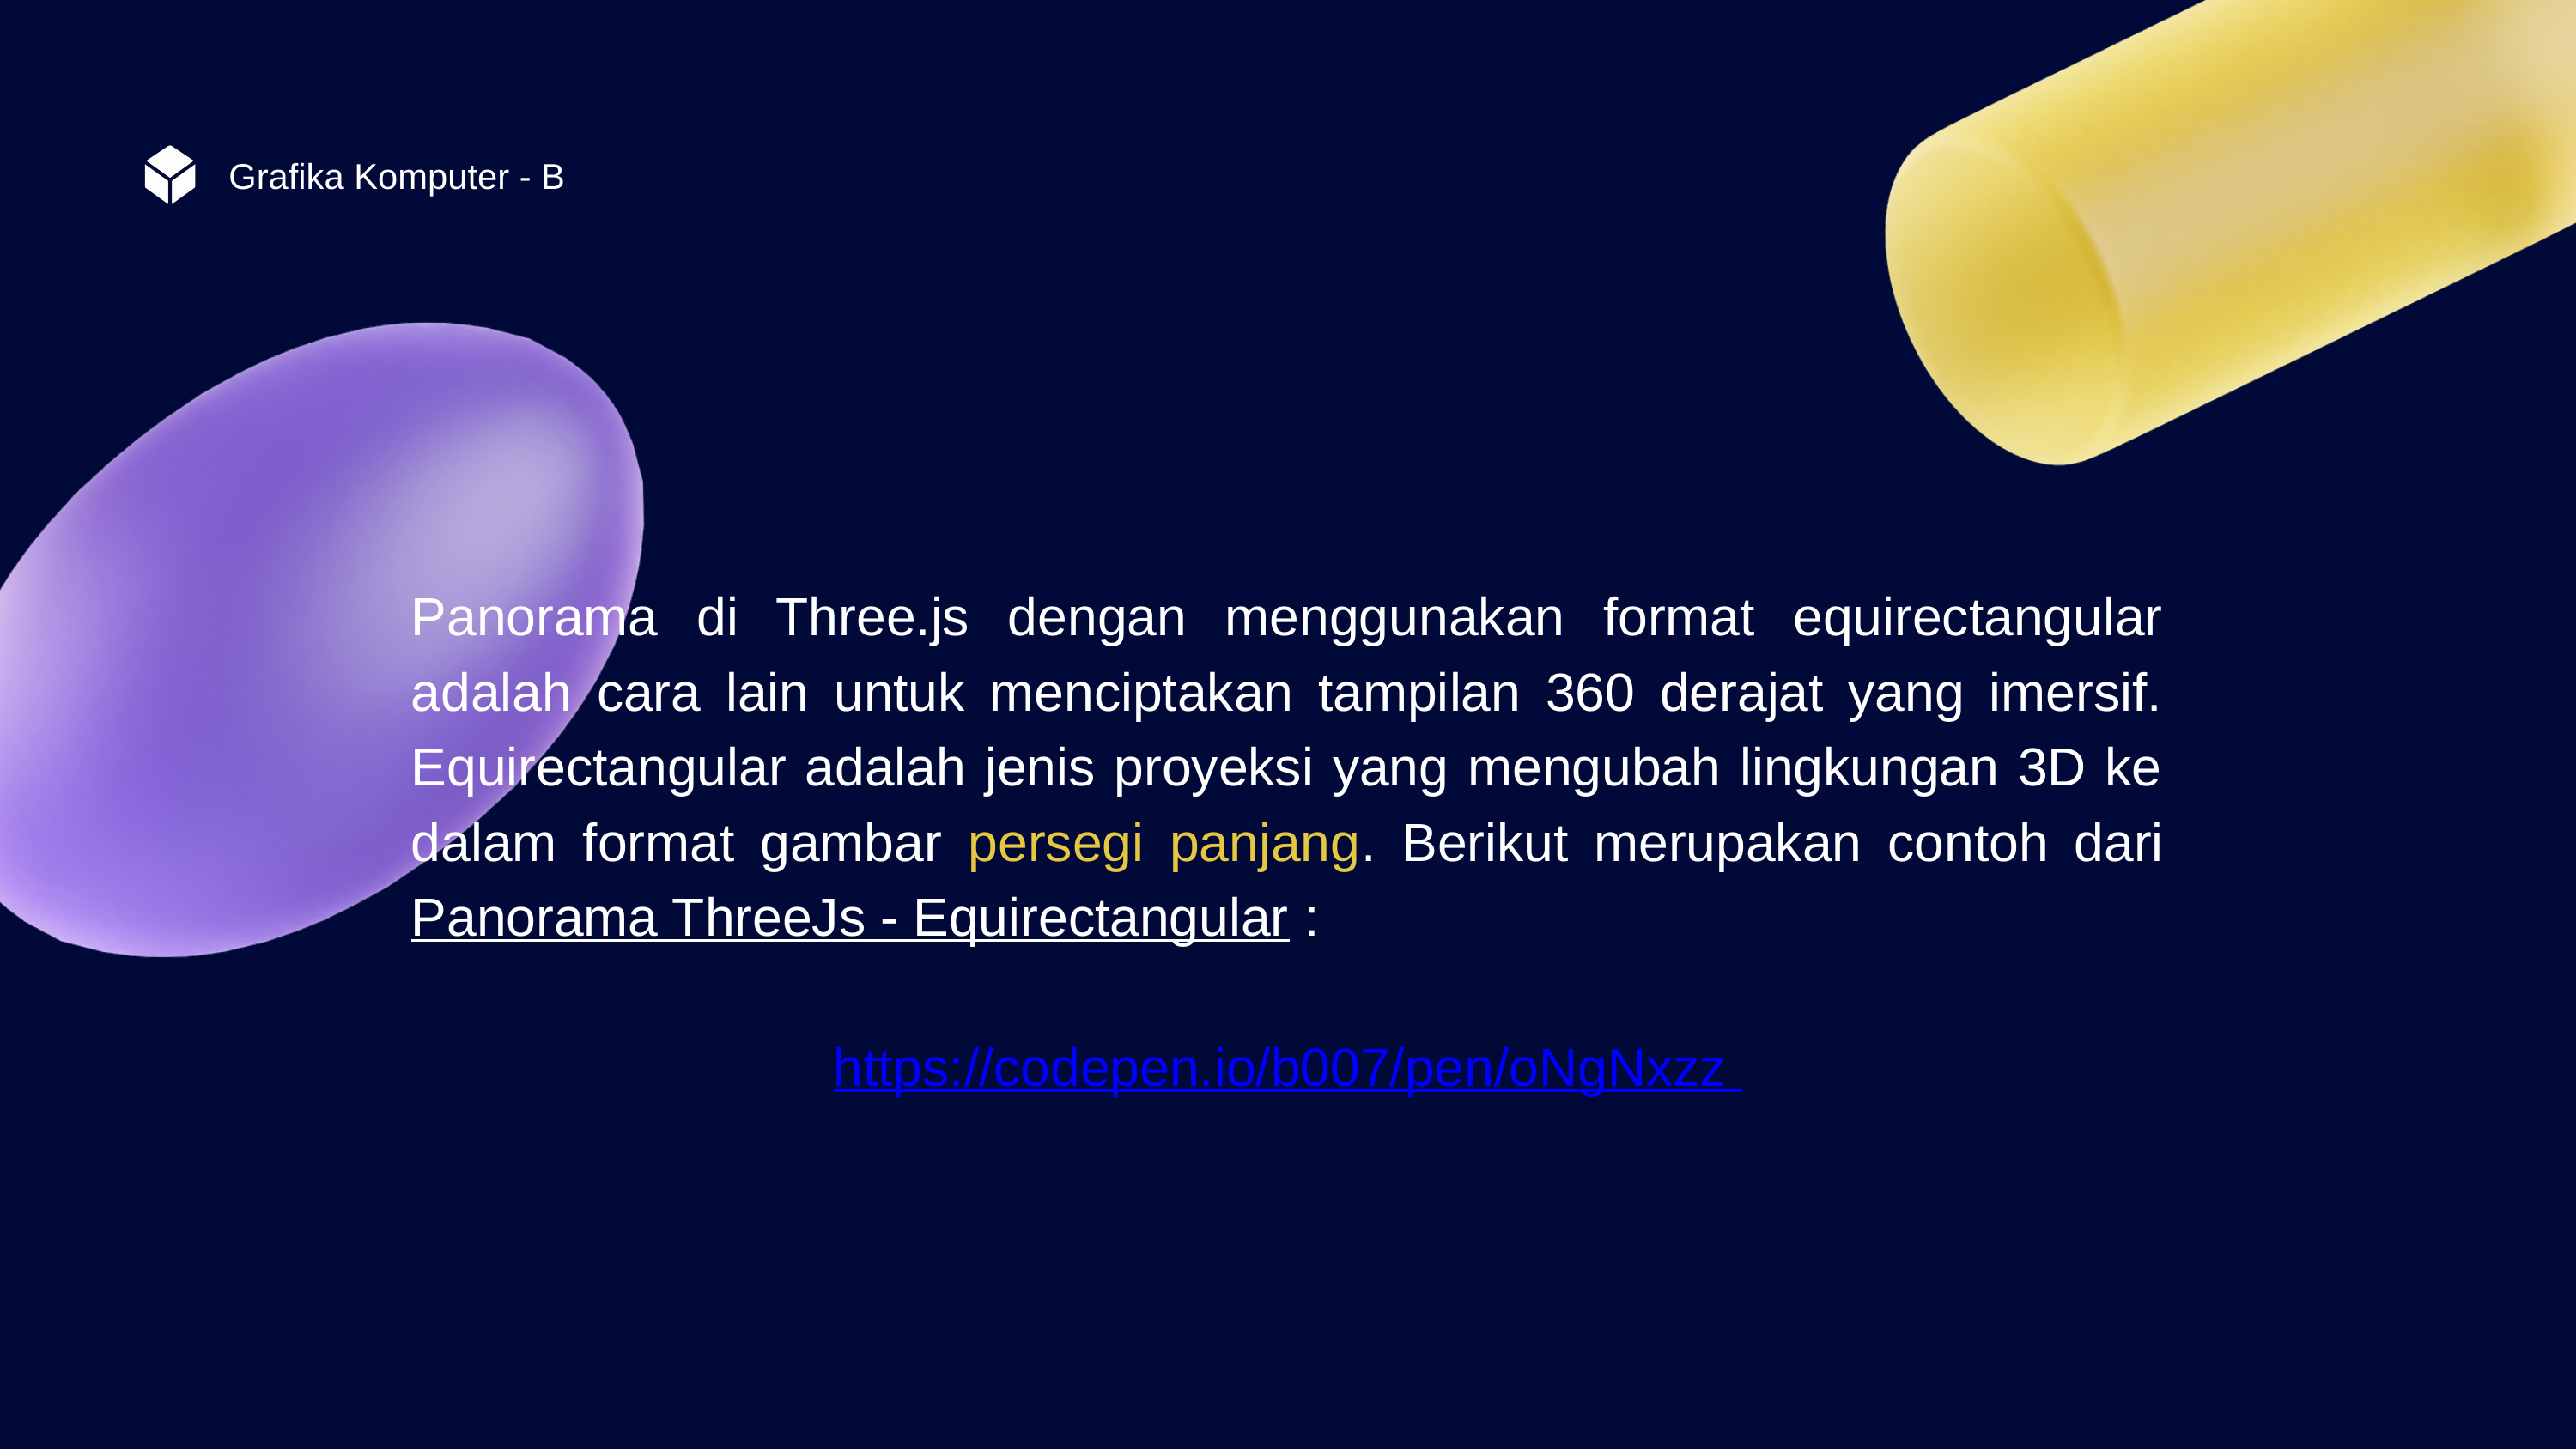

Grafika Komputer - B

Panorama di Three.js dengan menggunakan format equirectangular adalah cara lain untuk menciptakan tampilan 360 derajat yang imersif. Equirectangular adalah jenis proyeksi yang mengubah lingkungan 3D ke dalam format gambar persegi panjang. Berikut merupakan contoh dari Panorama ThreeJs - Equirectangular :

https://codepen.io/b007/pen/oNgNxzz